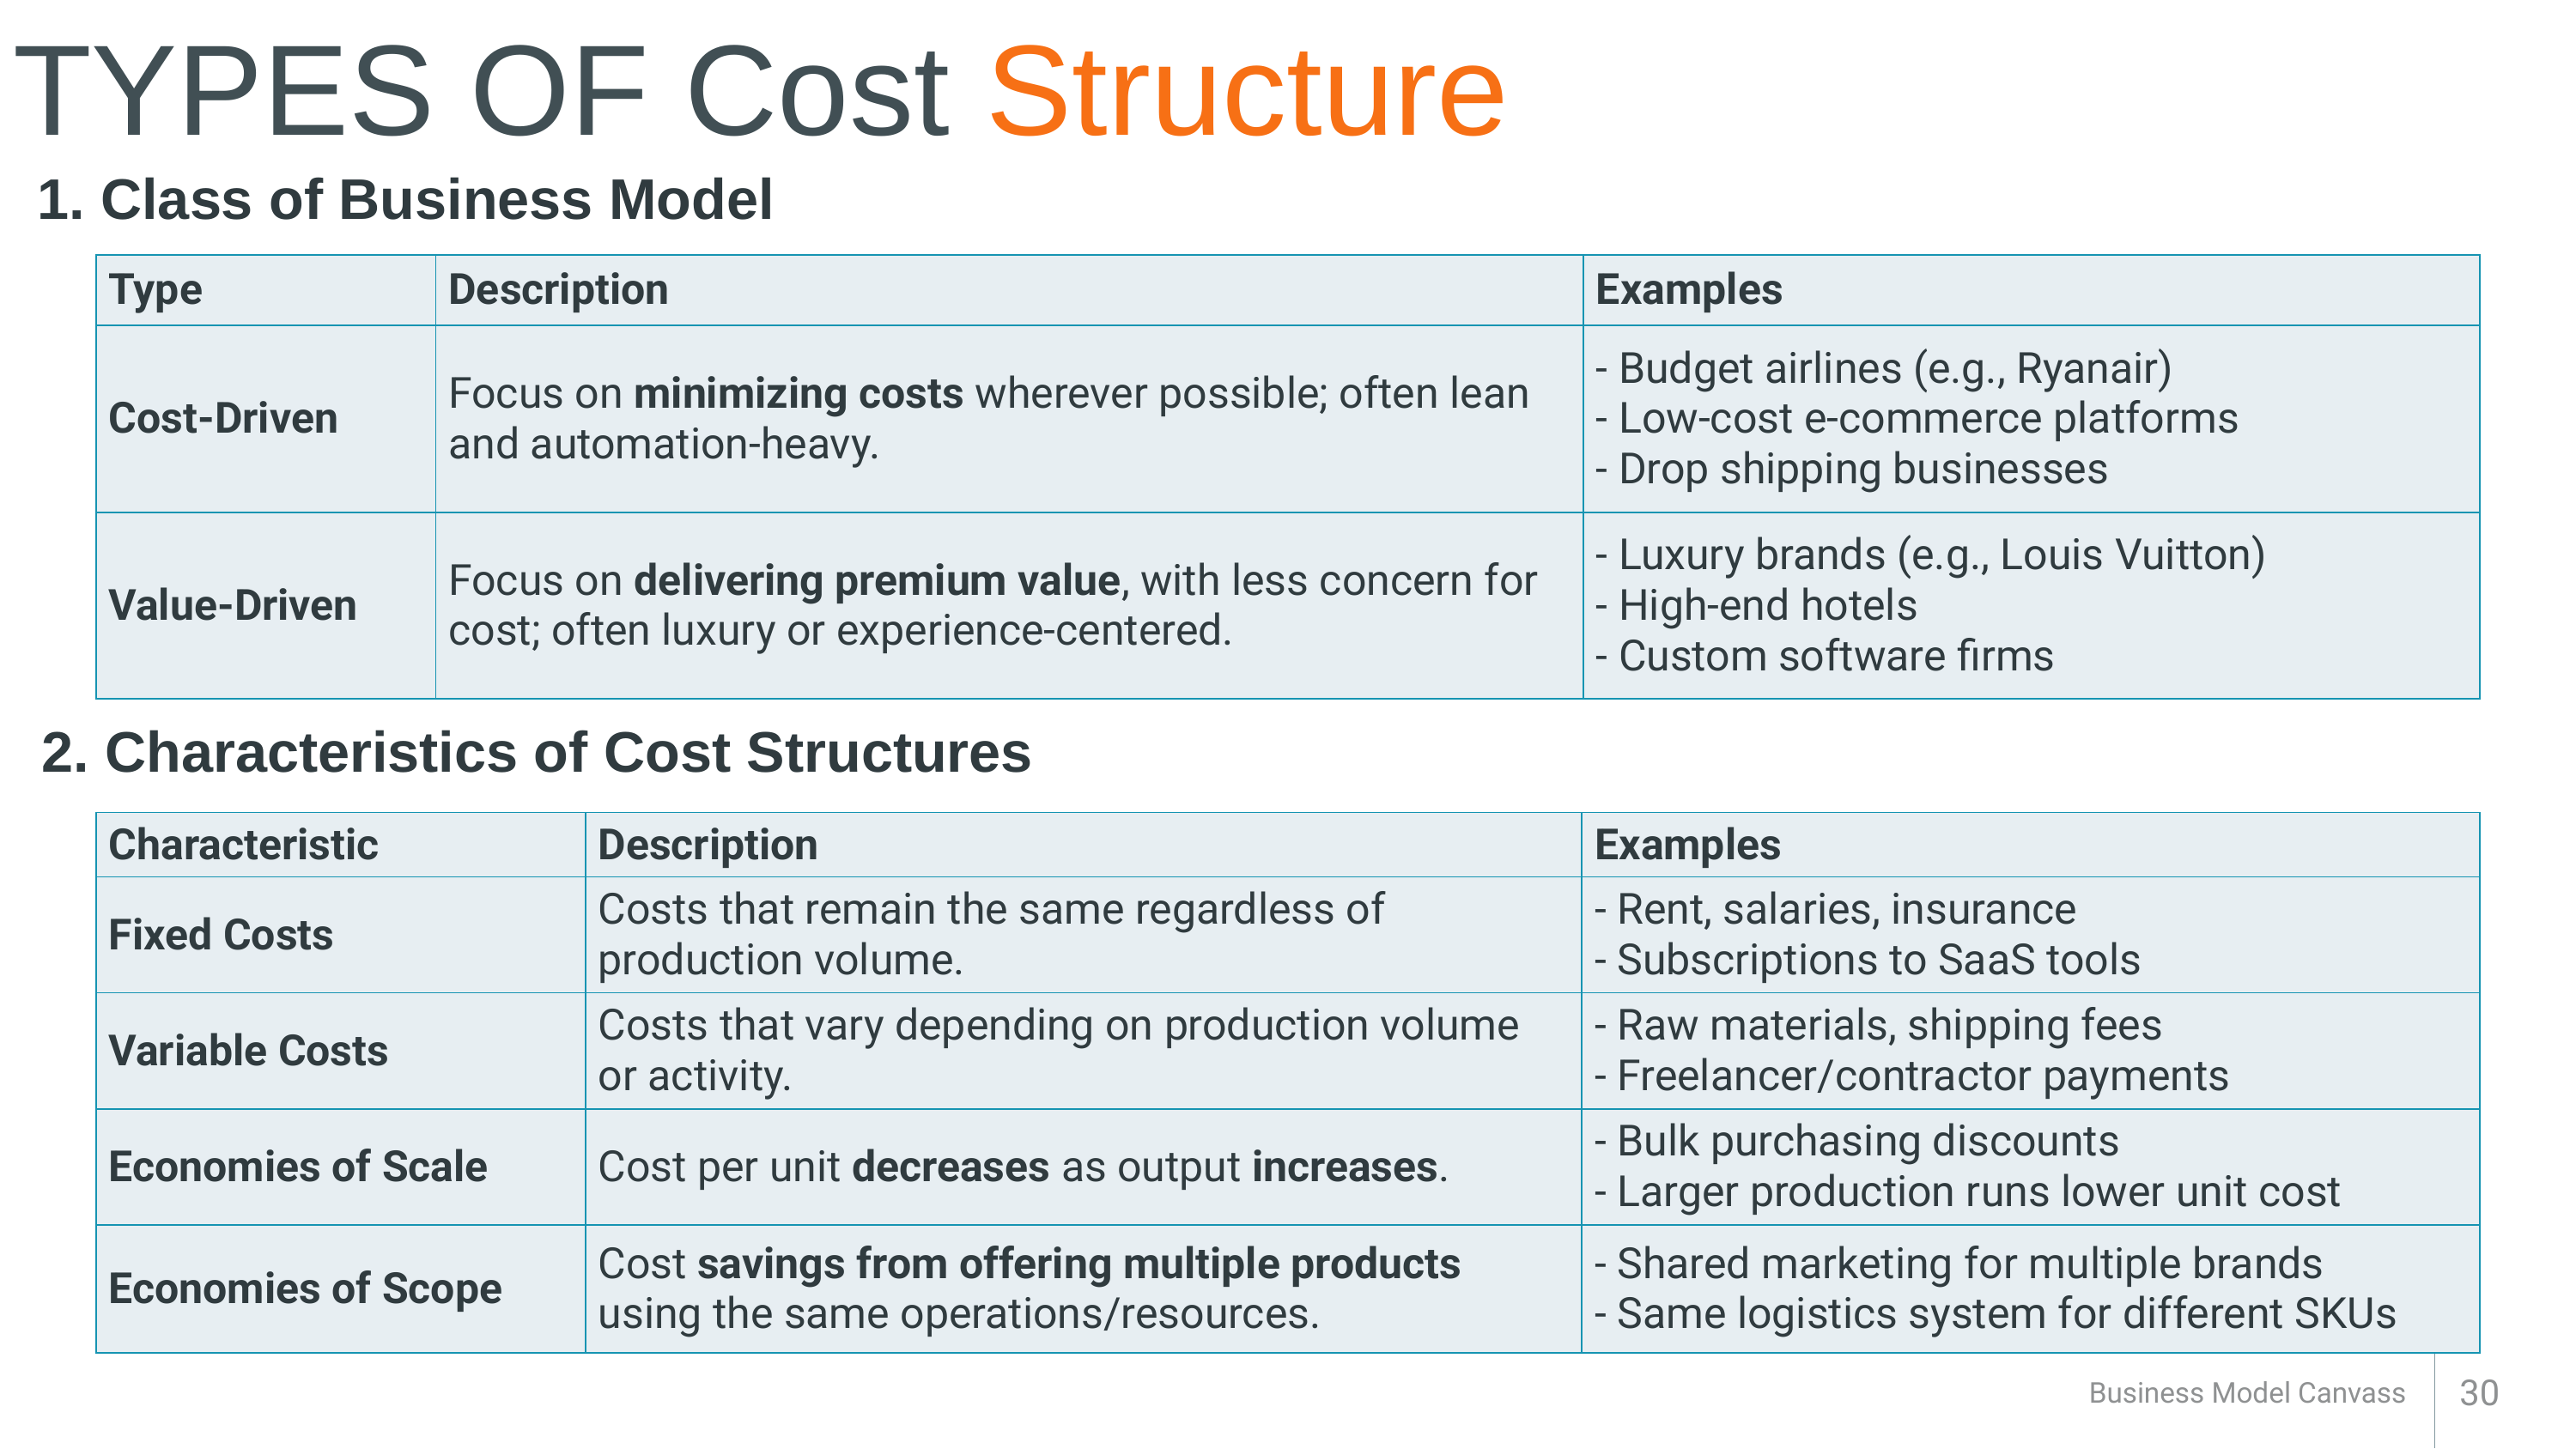

# TYPES OF Cost Structure
1. Class of Business Model
| Type | Description | Examples |
| --- | --- | --- |
| Cost-Driven | Focus on minimizing costs wherever possible; often lean and automation-heavy. | - Budget airlines (e.g., Ryanair) - Low-cost e-commerce platforms - Drop shipping businesses |
| Value-Driven | Focus on delivering premium value, with less concern for cost; often luxury or experience-centered. | - Luxury brands (e.g., Louis Vuitton) - High-end hotels - Custom software firms |
2. Characteristics of Cost Structures
| Characteristic | Description | Examples |
| --- | --- | --- |
| Fixed Costs | Costs that remain the same regardless of production volume. | - Rent, salaries, insurance - Subscriptions to SaaS tools |
| Variable Costs | Costs that vary depending on production volume or activity. | - Raw materials, shipping fees - Freelancer/contractor payments |
| Economies of Scale | Cost per unit decreases as output increases. | - Bulk purchasing discounts - Larger production runs lower unit cost |
| Economies of Scope | Cost savings from offering multiple products using the same operations/resources. | - Shared marketing for multiple brands - Same logistics system for different SKUs |
30
Business Model Canvass